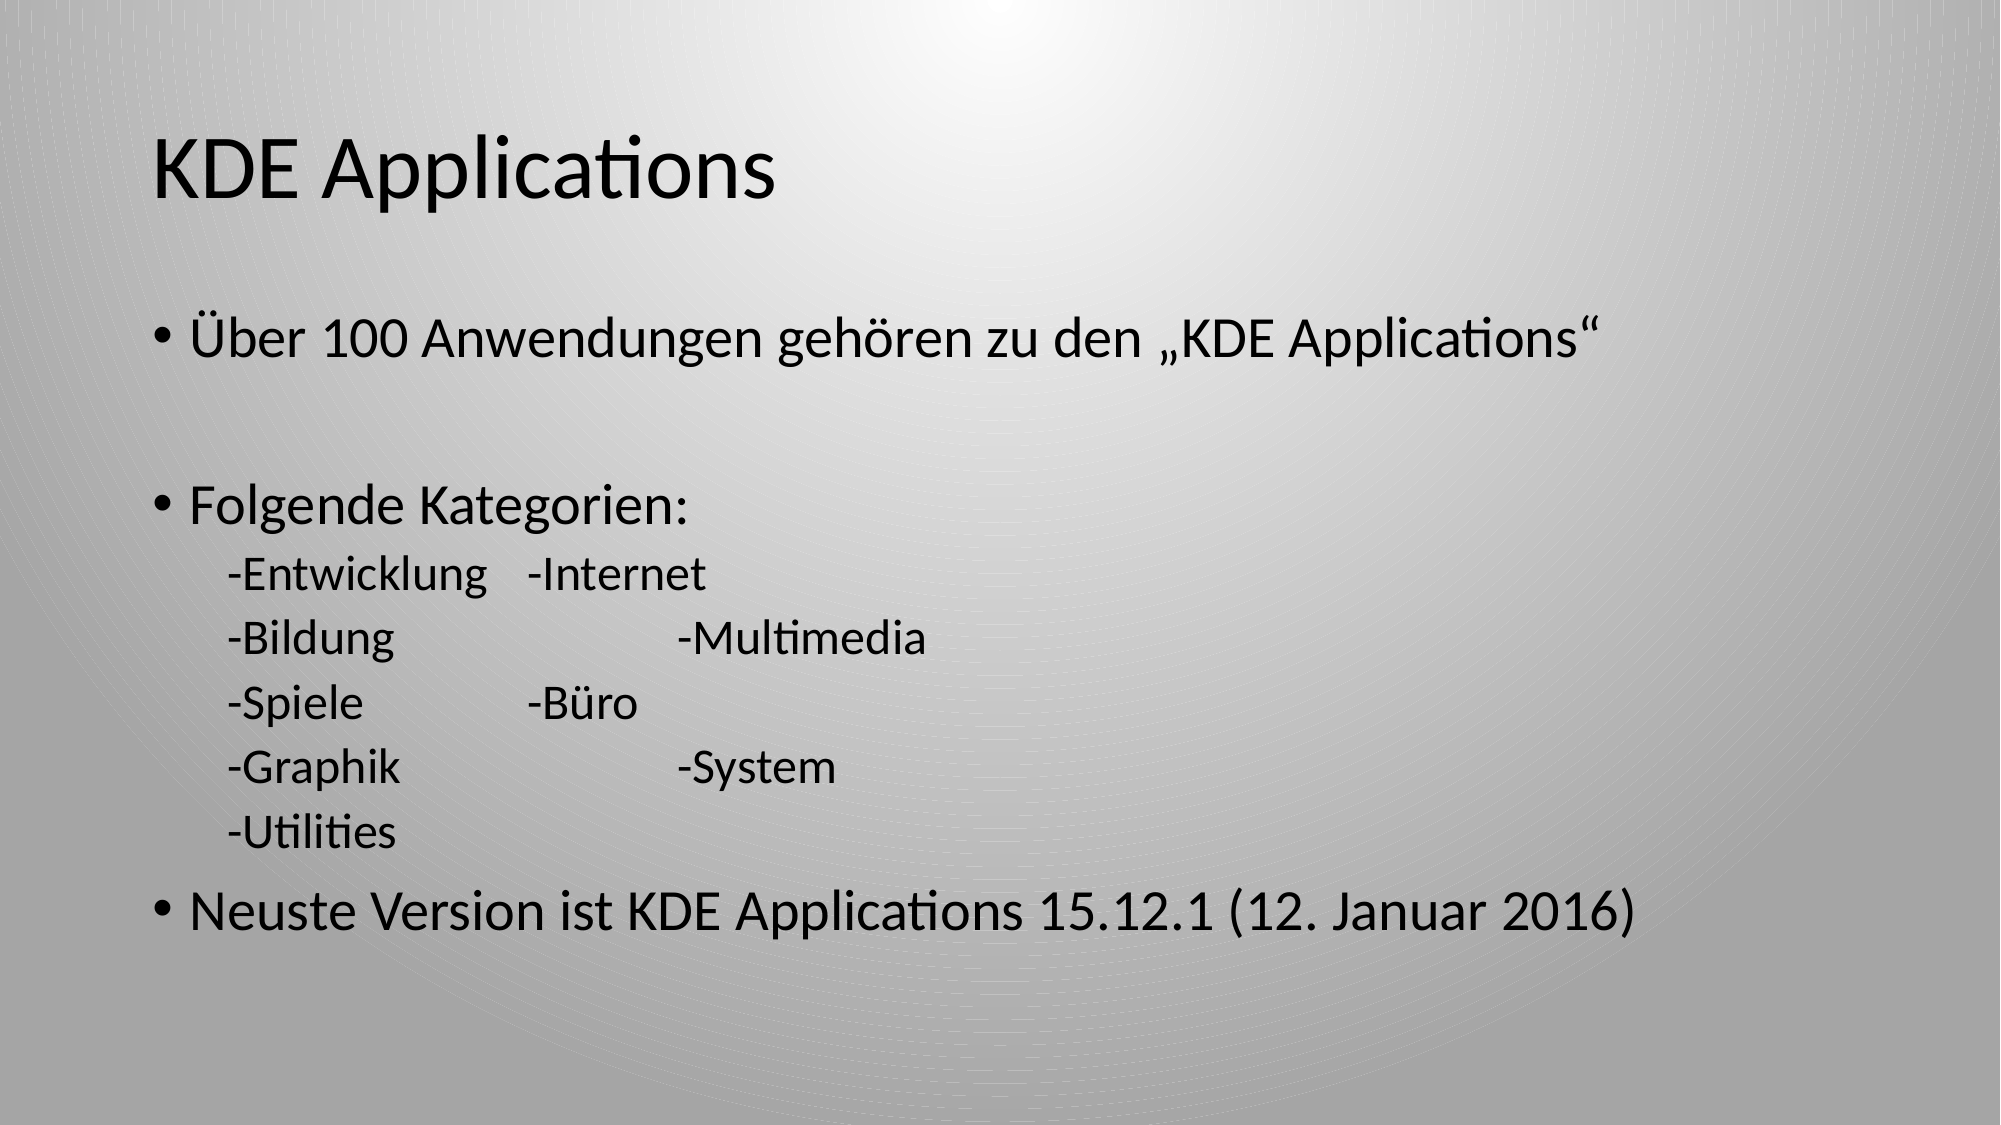

# KDE Applications
Über 100 Anwendungen gehören zu den „KDE Applications“

Folgende Kategorien:
-Entwicklung 	-Internet
-Bildung		-Multimedia
-Spiele		-Büro
-Graphik		-System
-Utilities
Neuste Version ist KDE Applications 15.12.1 (12. Januar 2016)